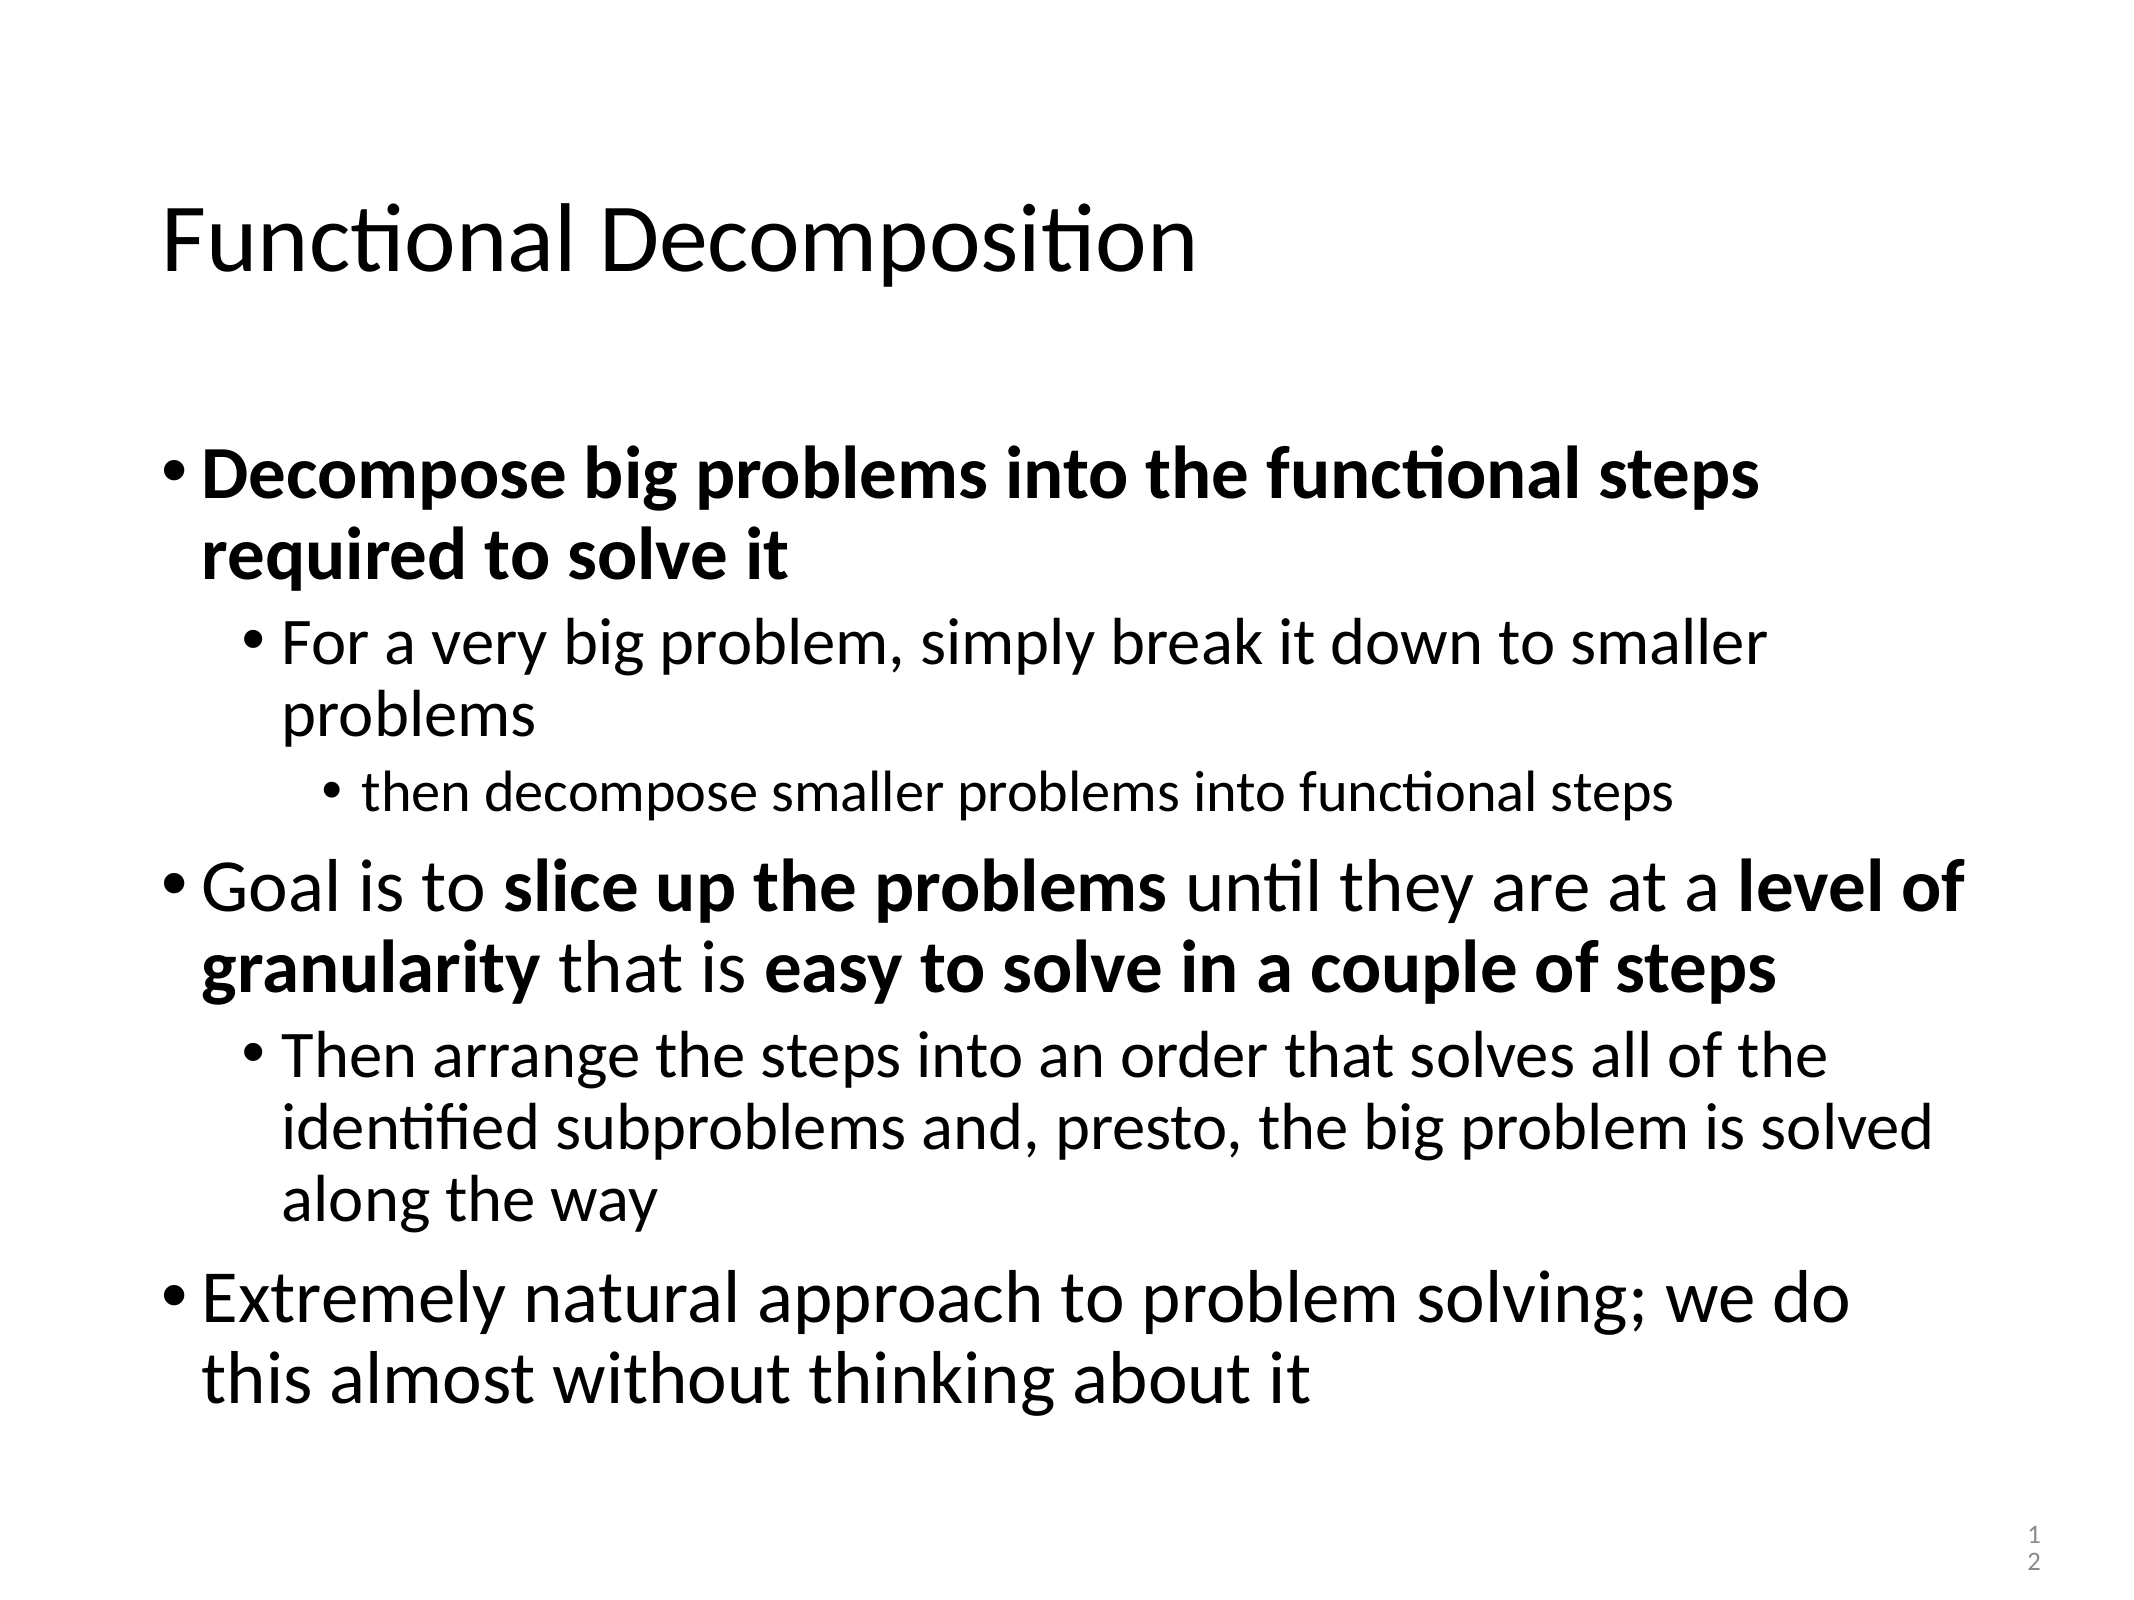

# Functional Decomposition
Decompose big problems into the functional steps required to solve it
For a very big problem, simply break it down to smaller problems
then decompose smaller problems into functional steps
Goal is to slice up the problems until they are at a level of granularity that is easy to solve in a couple of steps
Then arrange the steps into an order that solves all of the identified subproblems and, presto, the big problem is solved along the way
Extremely natural approach to problem solving; we do this almost without thinking about it
12